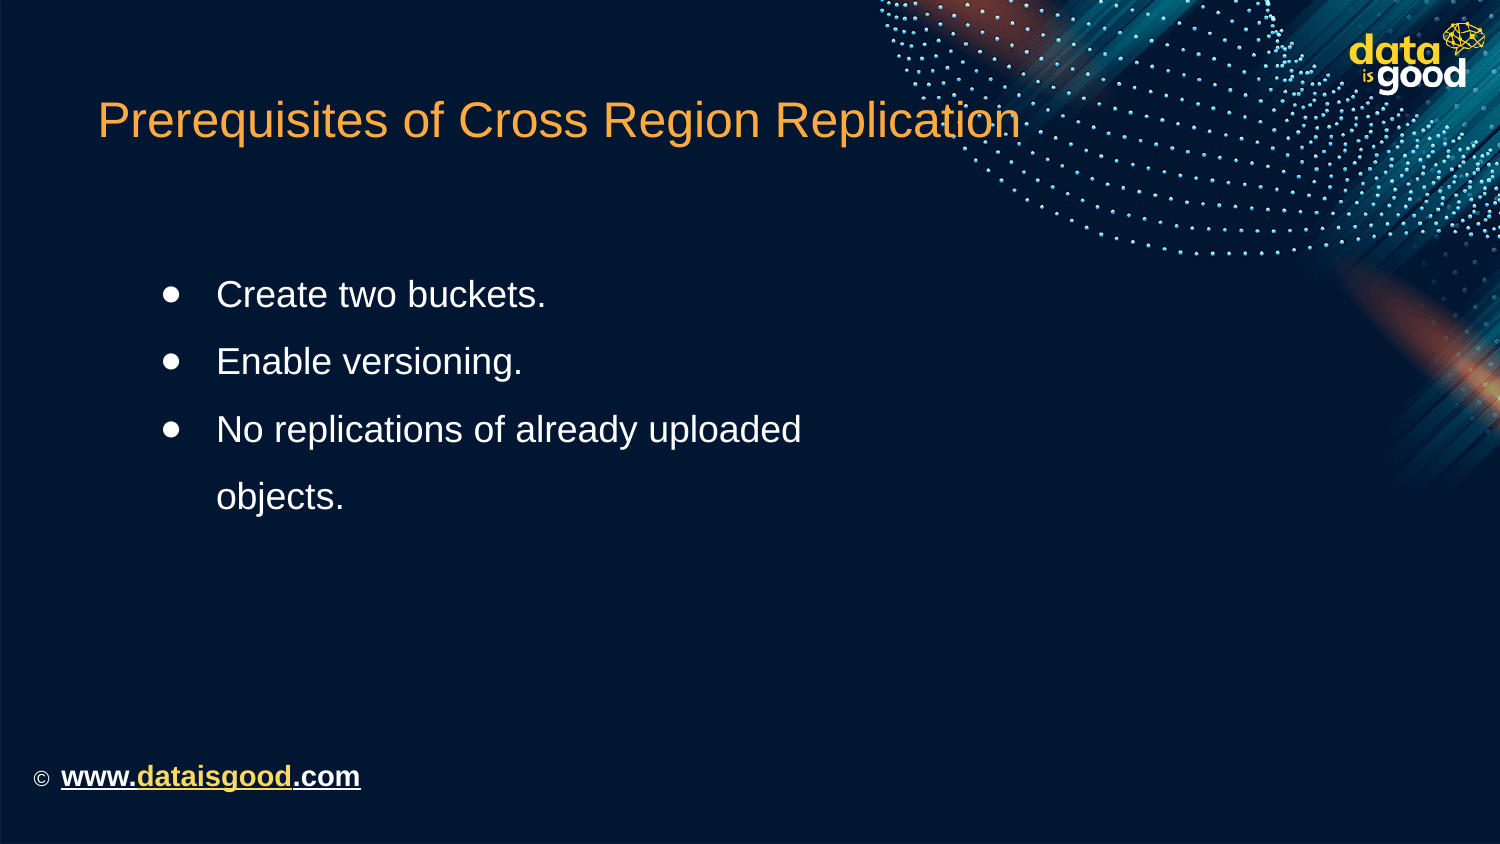

# Prerequisites of Cross Region Replication
Create two buckets.
Enable versioning.
No replications of already uploaded objects.